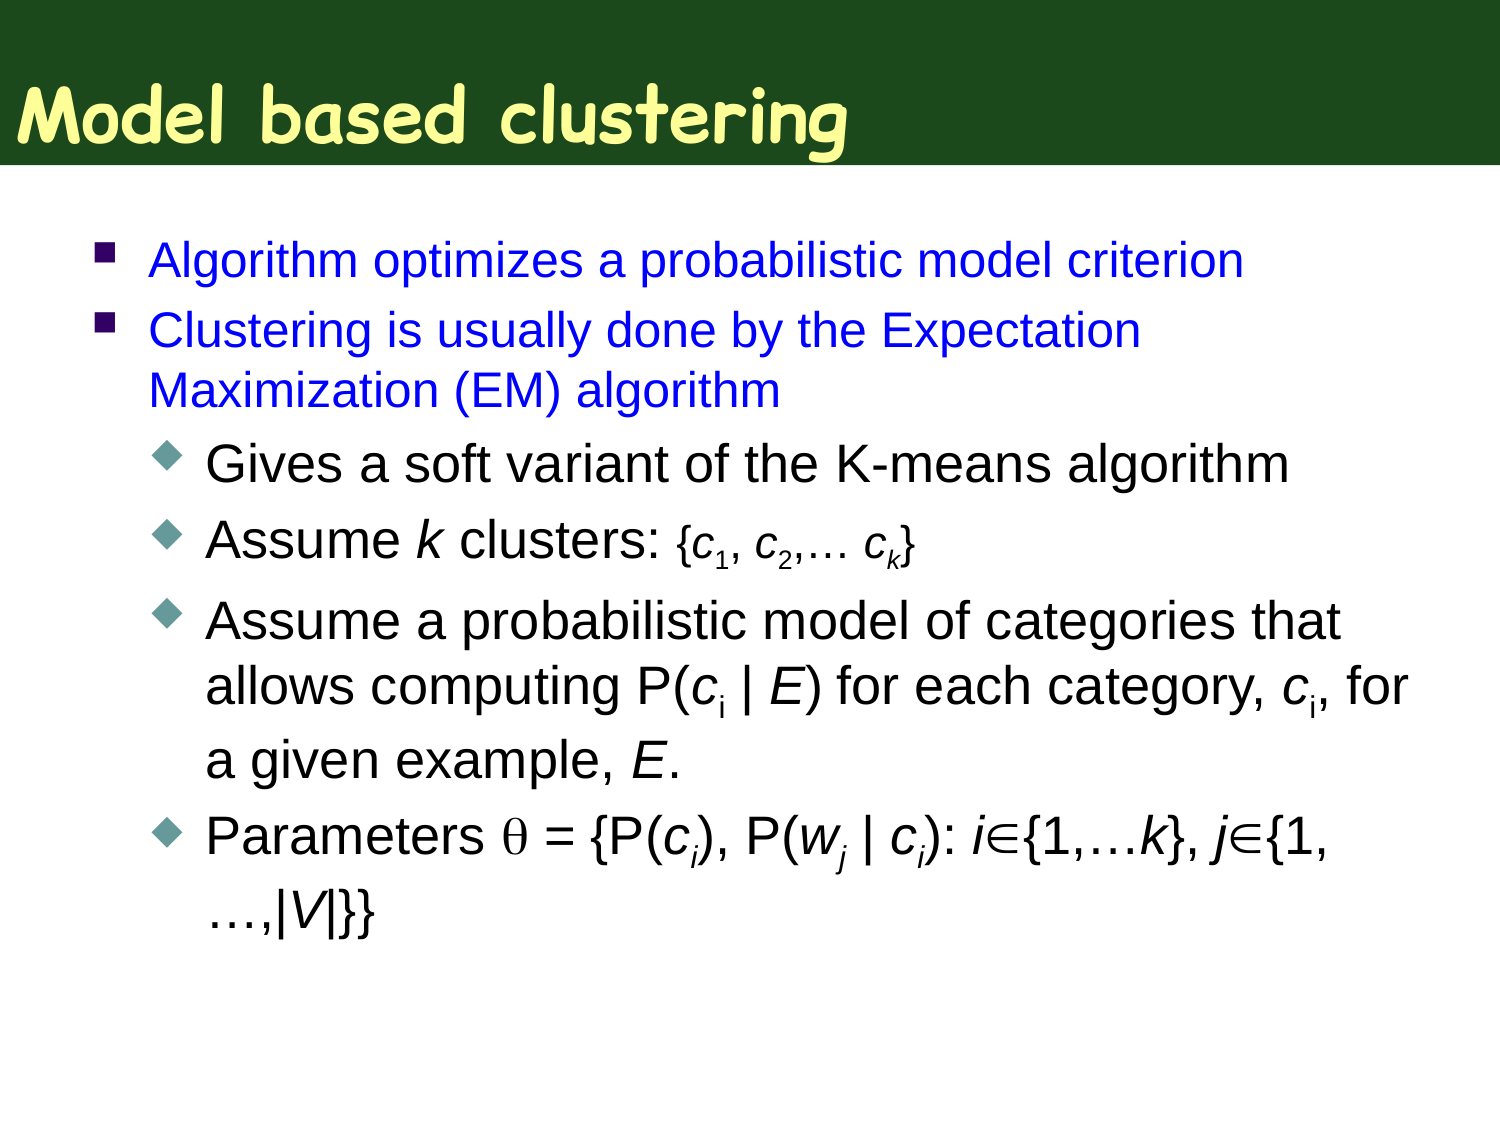

# Model based clustering
Algorithm optimizes a probabilistic model criterion
Clustering is usually done by the Expectation Maximization (EM) algorithm
Gives a soft variant of the K-means algorithm
Assume k clusters: {c1, c2,… ck}
Assume a probabilistic model of categories that allows computing P(ci | E) for each category, ci, for a given example, E.
Parameters θ = {P(ci), P(wj | ci): i∈{1,…k}, j∈{1,…,|V|}}